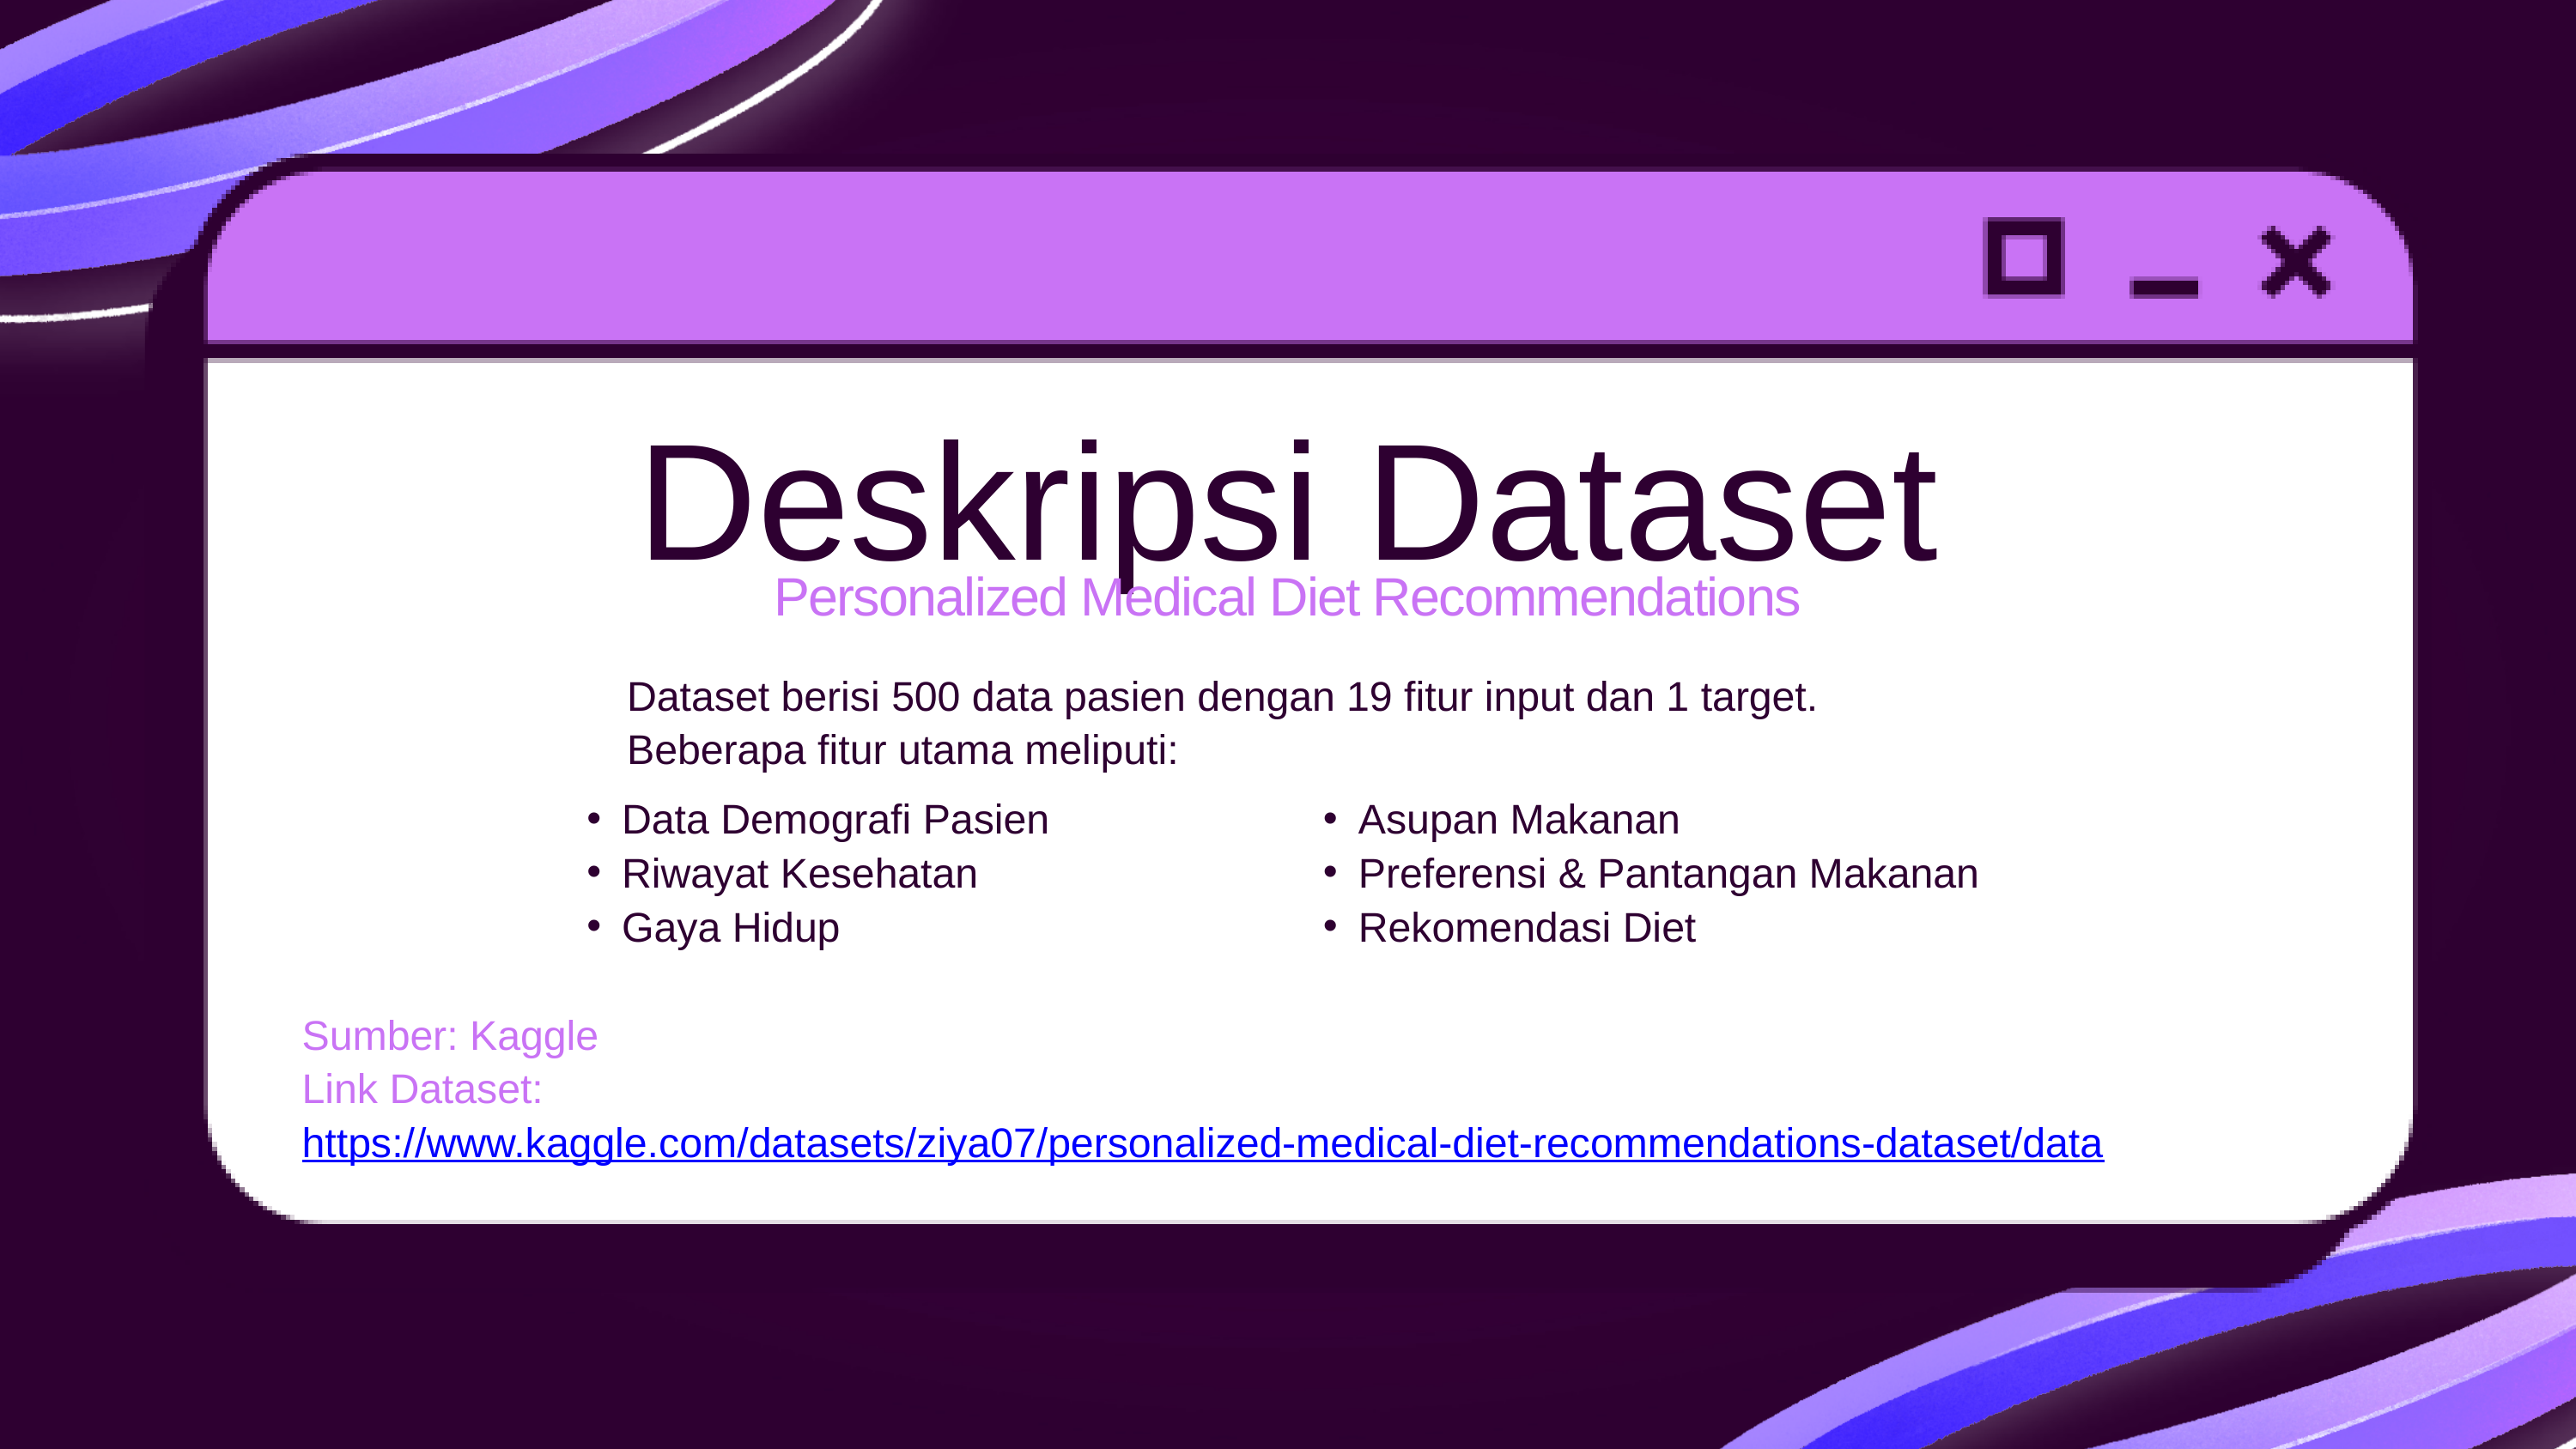

Deskripsi Dataset
Personalized Medical Diet Recommendations

Dataset berisi 500 data pasien dengan 19 fitur input dan 1 target.
Beberapa fitur utama meliputi:
Data Demografi Pasien
Riwayat Kesehatan
Gaya Hidup
Asupan Makanan
Preferensi & Pantangan Makanan
Rekomendasi Diet
Sumber: Kaggle
Link Dataset:
https://www.kaggle.com/datasets/ziya07/personalized-medical-diet-recommendations-dataset/data